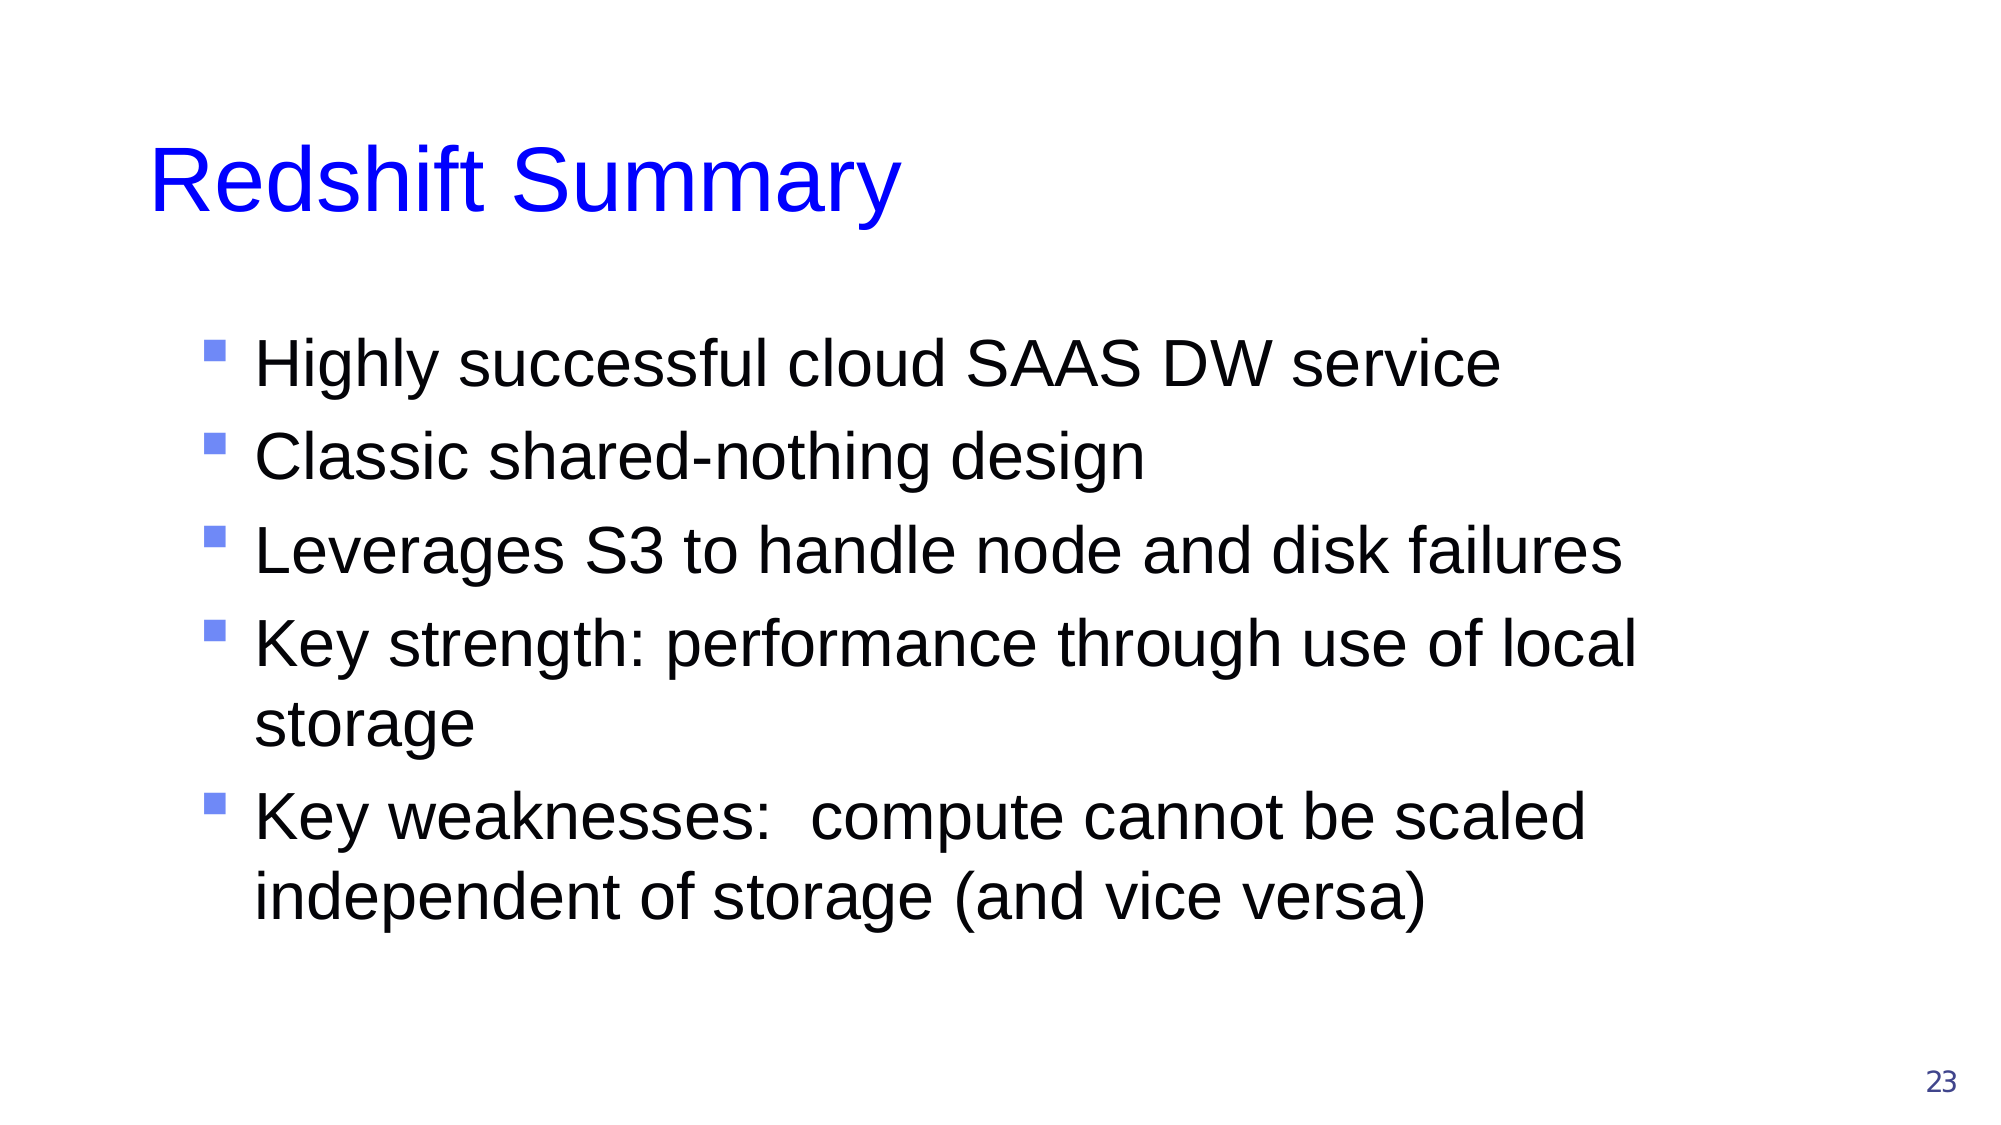

# Redshift Summary
Highly successful cloud SAAS DW service
Classic shared-nothing design
Leverages S3 to handle node and disk failures
Key strength: performance through use of local storage
Key weaknesses:  compute cannot be scaled independent of storage (and vice versa)
23